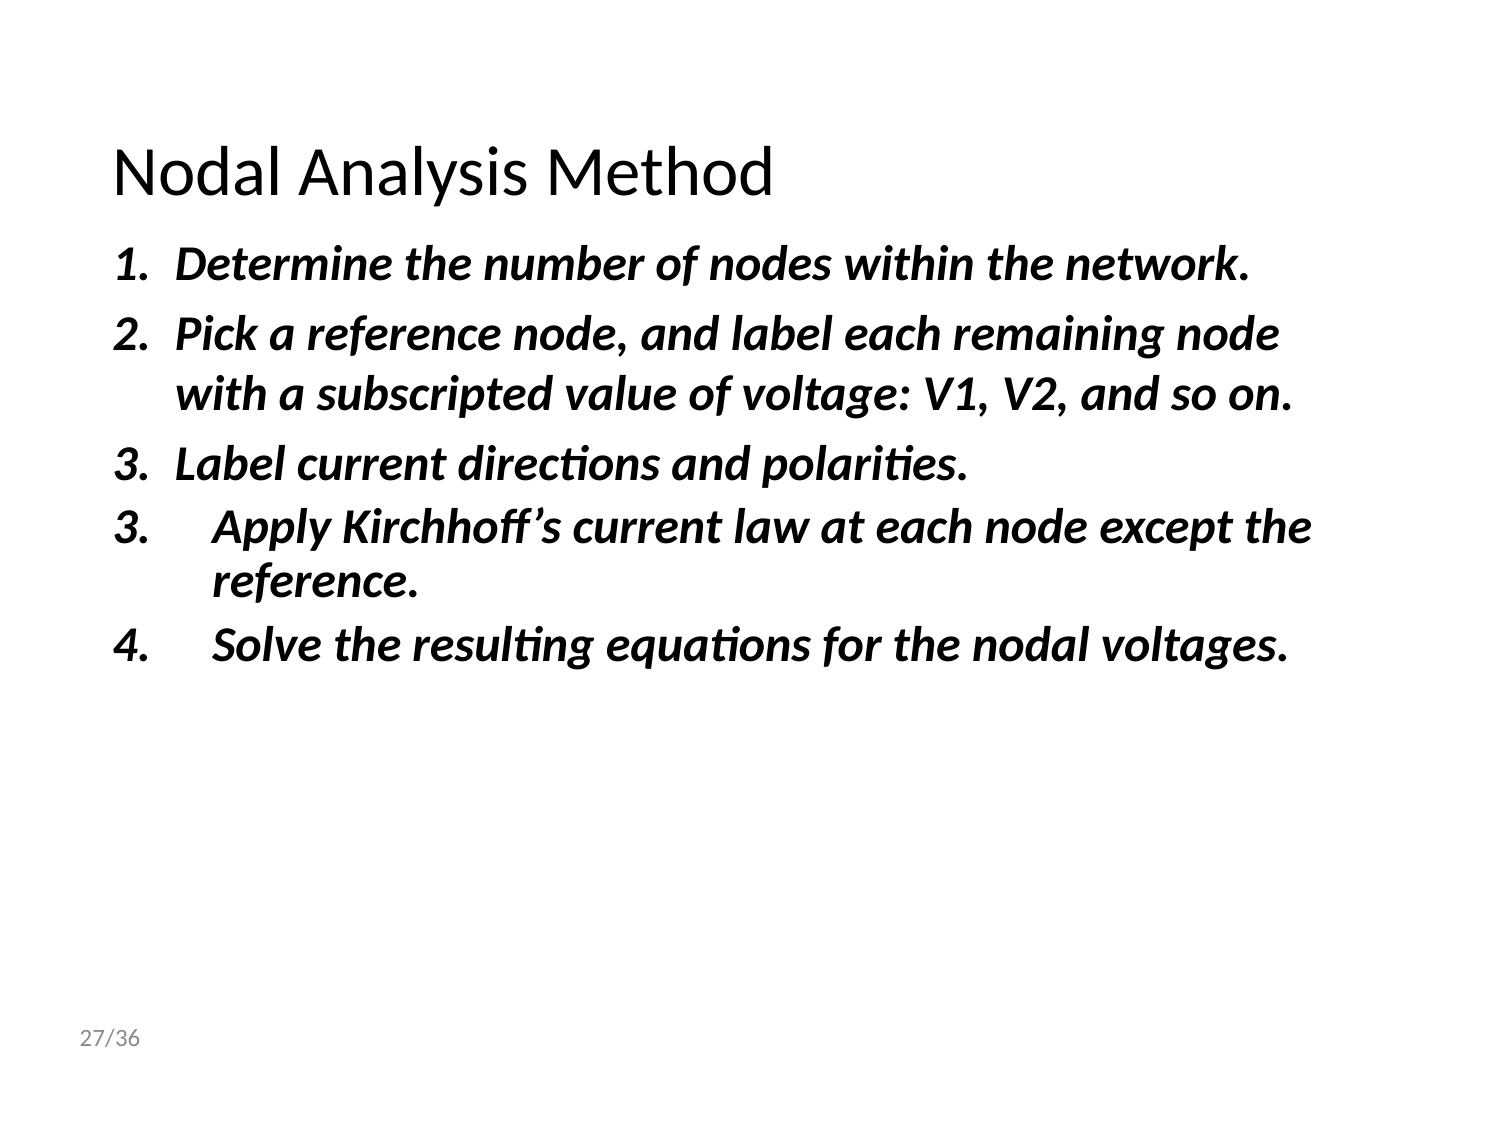

# Nodal Analysis Method
Determine the number of nodes within the network.
Pick a reference node, and label each remaining node with a subscripted value of voltage: V1, V2, and so on.
Label current directions and polarities.
Apply Kirchhoff’s current law at each node except the reference.
Solve the resulting equations for the nodal voltages.
27/36